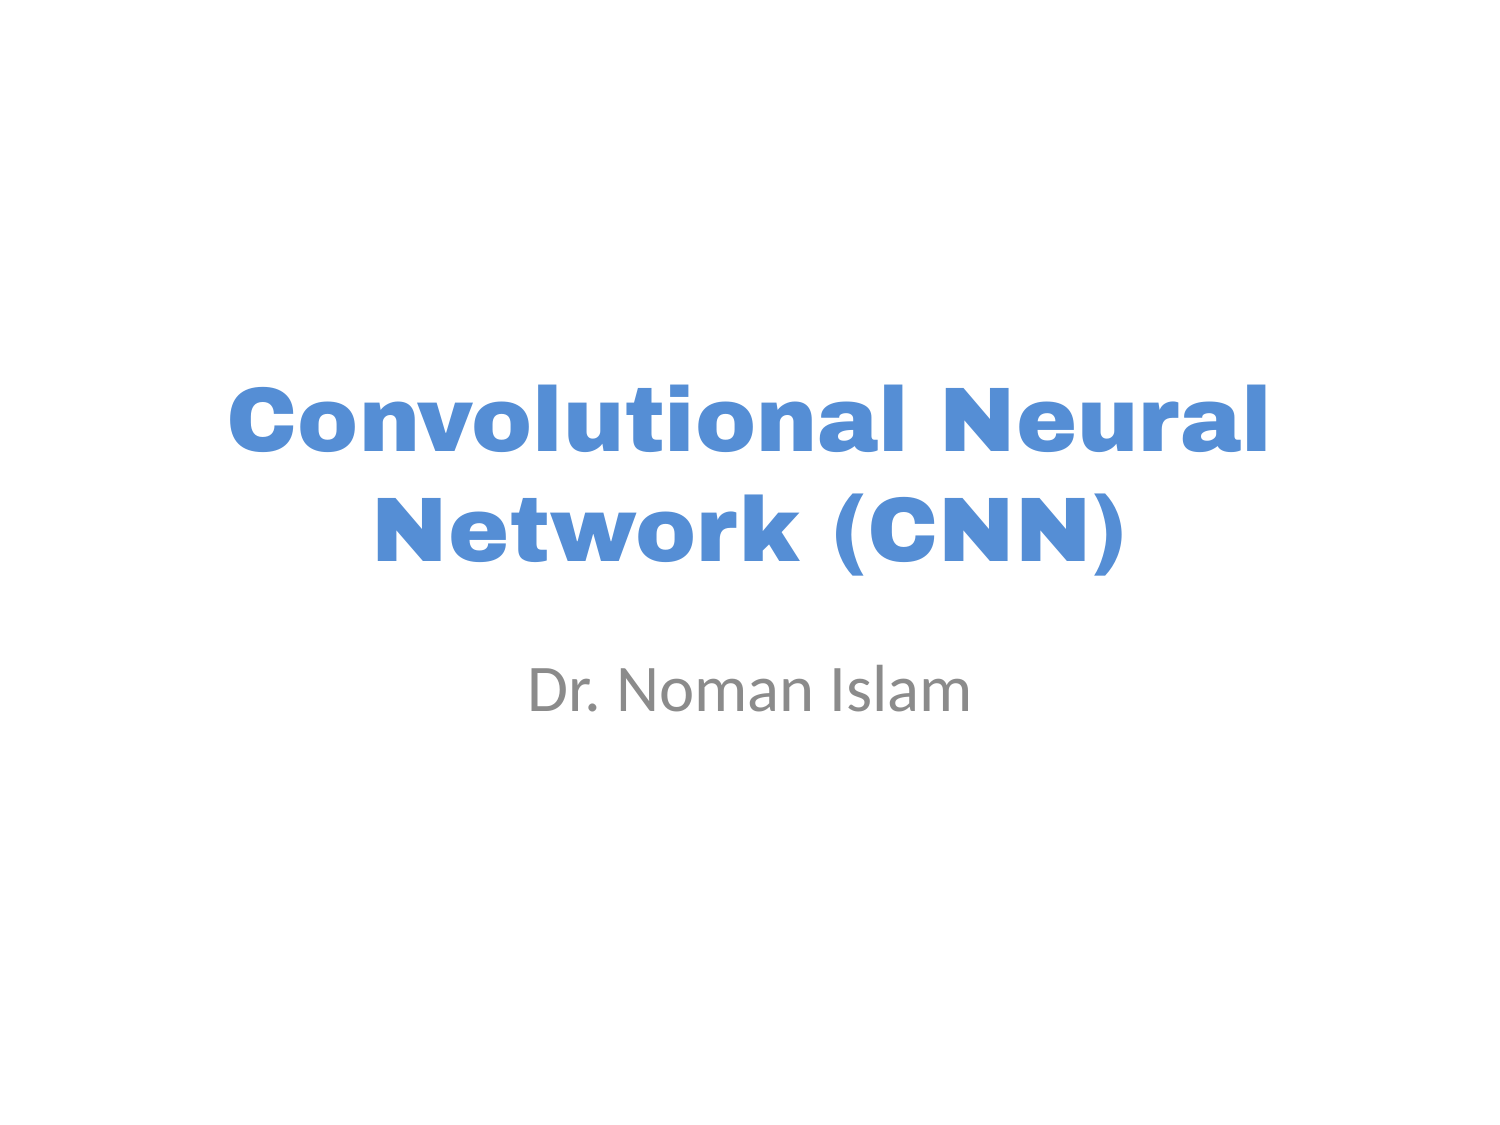

Convolutional Neural Network (CNN)
Dr. Noman Islam